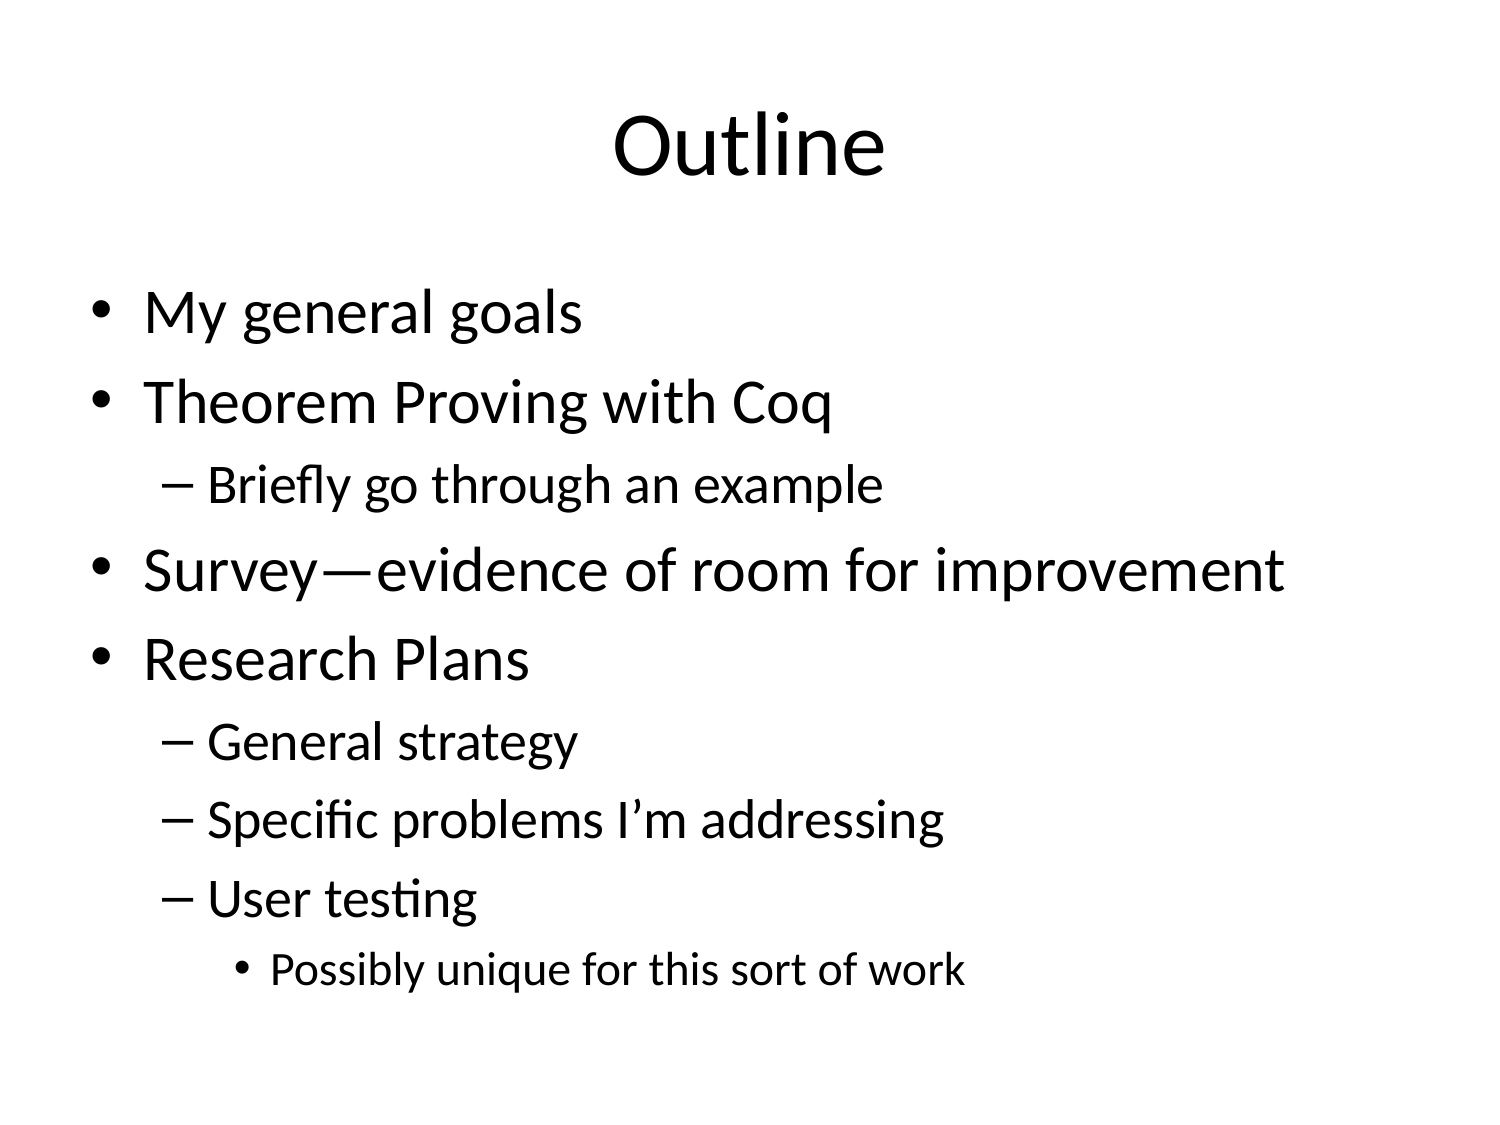

# Outline
My general goals
Theorem Proving with Coq
Briefly go through an example
Survey—evidence of room for improvement
Research Plans
General strategy
Specific problems I’m addressing
User testing
Possibly unique for this sort of work